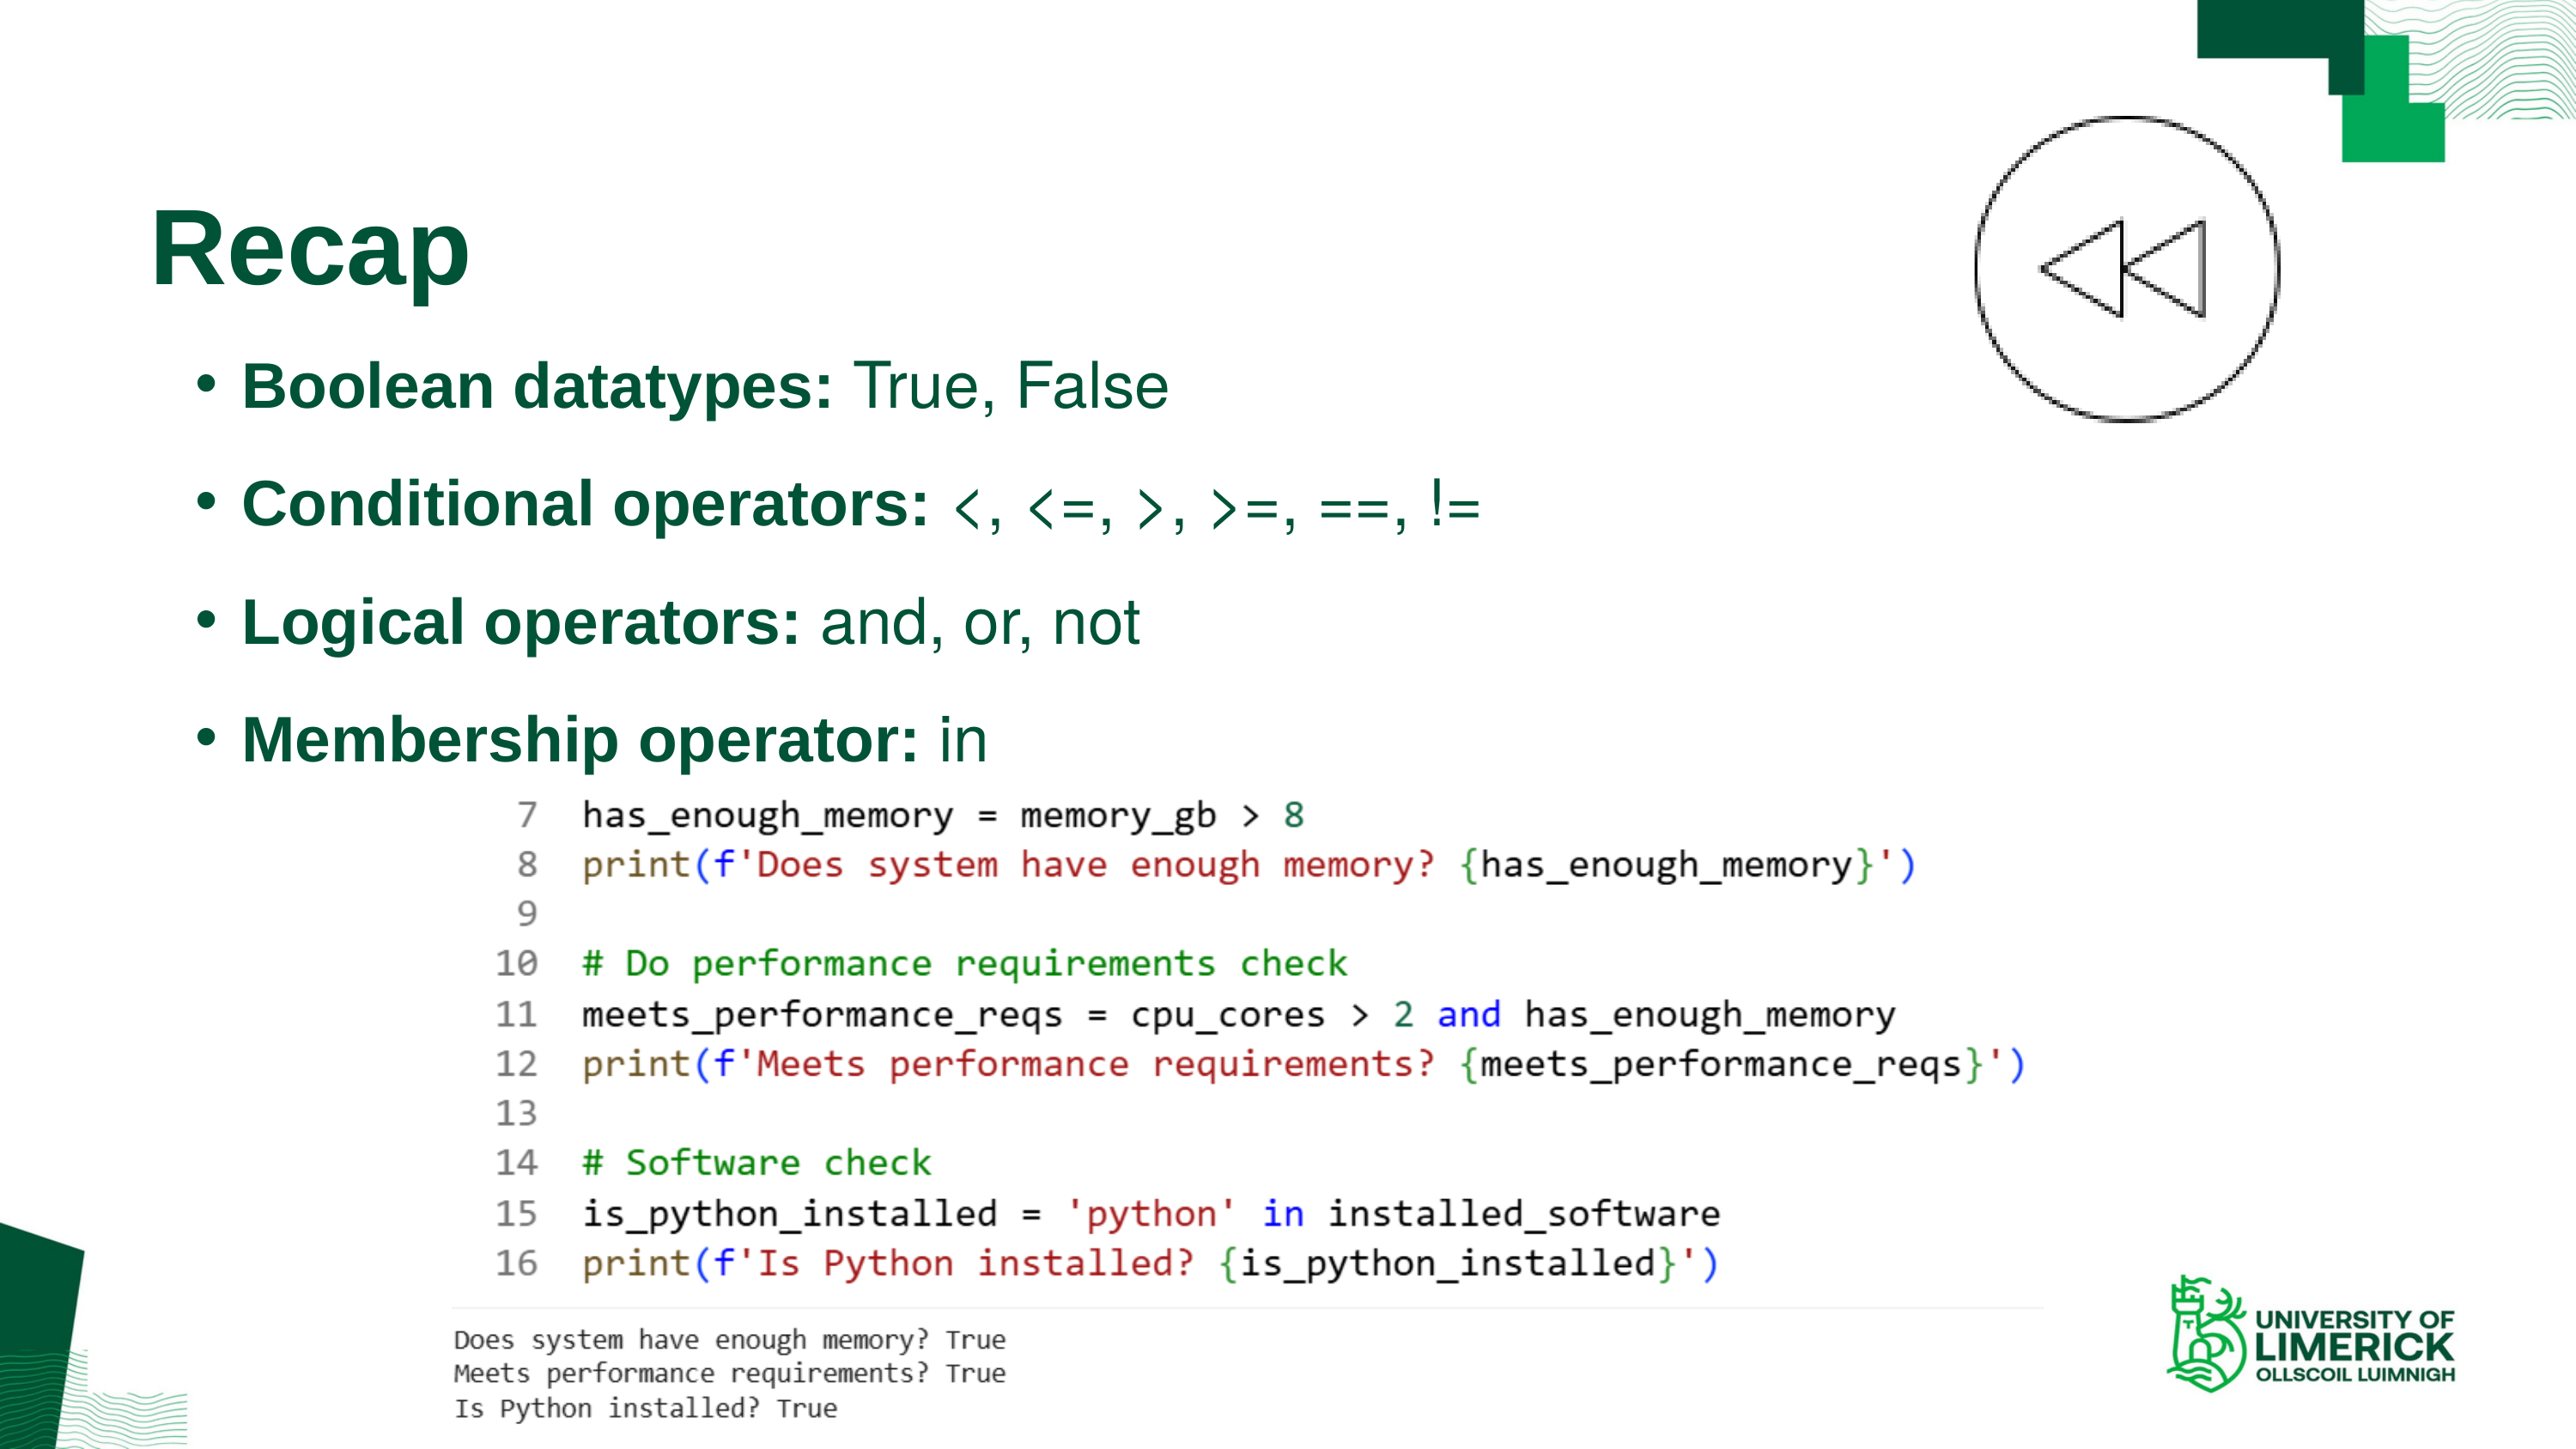

Recap
Boolean datatypes: True, False
Conditional operators: <, <=, >, >=, ==, !=
Logical operators: and, or, not
Membership operator: in